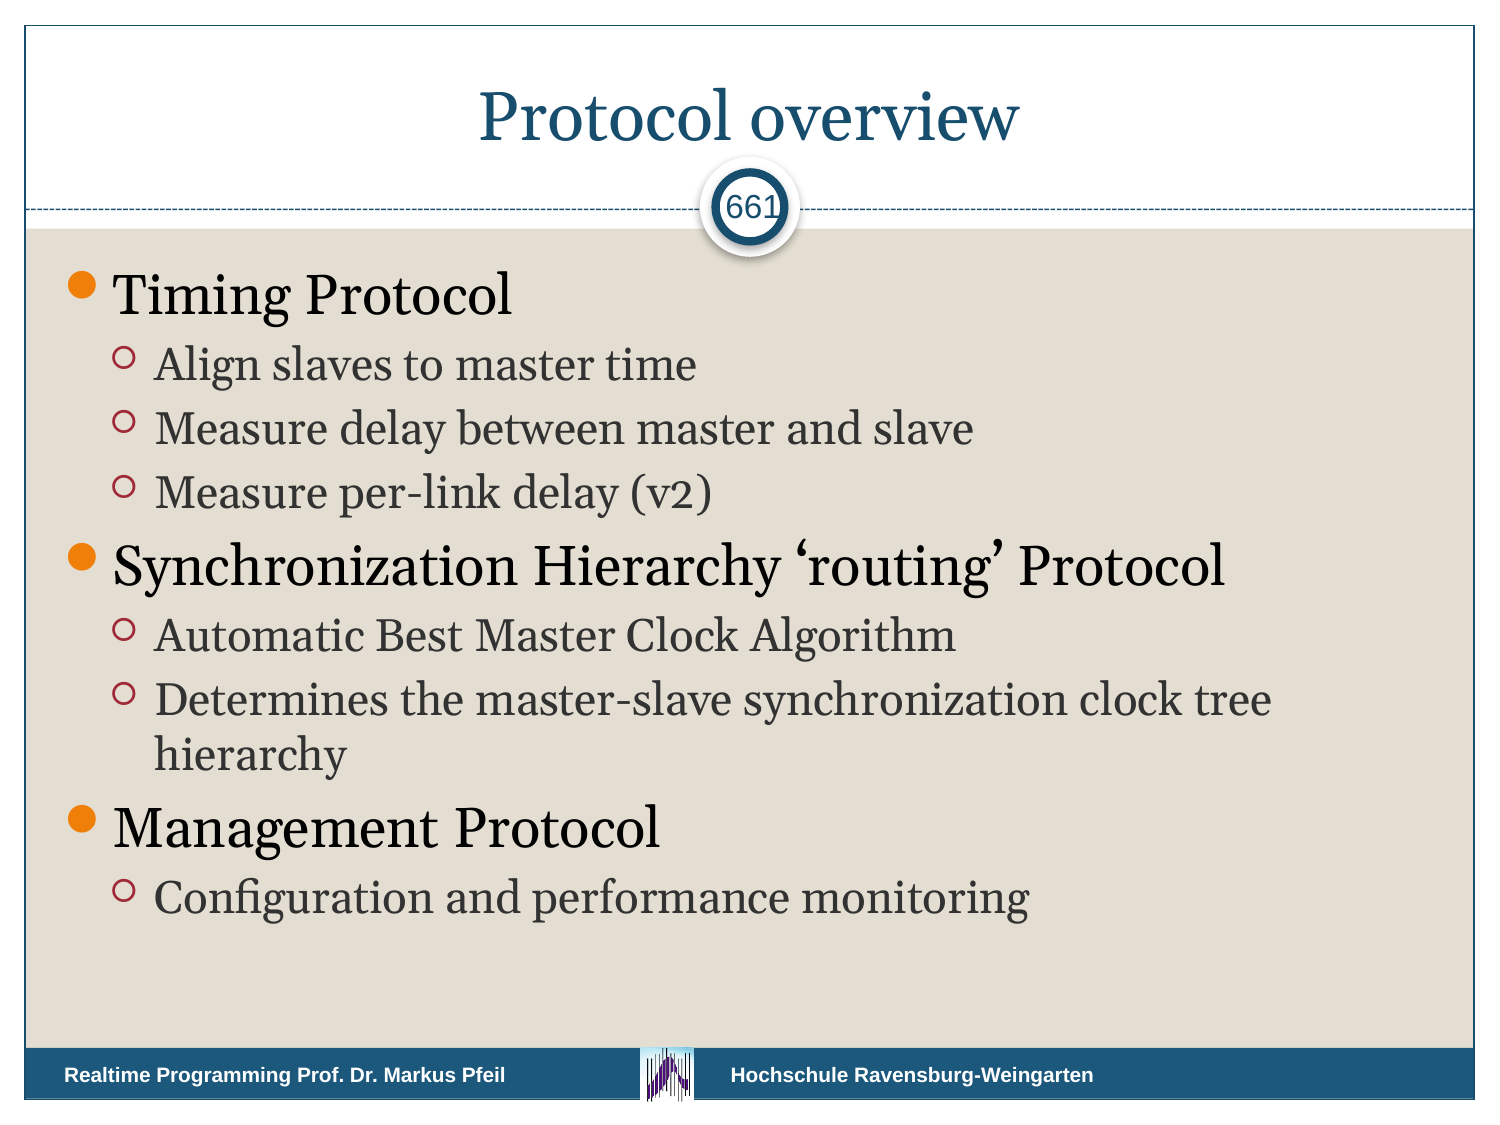

# Protocol overview
661
Timing Protocol
Align slaves to master time
Measure delay between master and slave
Measure per-link delay (v2)
Synchronization Hierarchy ‘routing’ Protocol
Automatic Best Master Clock Algorithm
Determines the master-slave synchronization clock tree hierarchy
Management Protocol
Configuration and performance monitoring

Realtime Programming Prof. Dr. Markus Pfeil